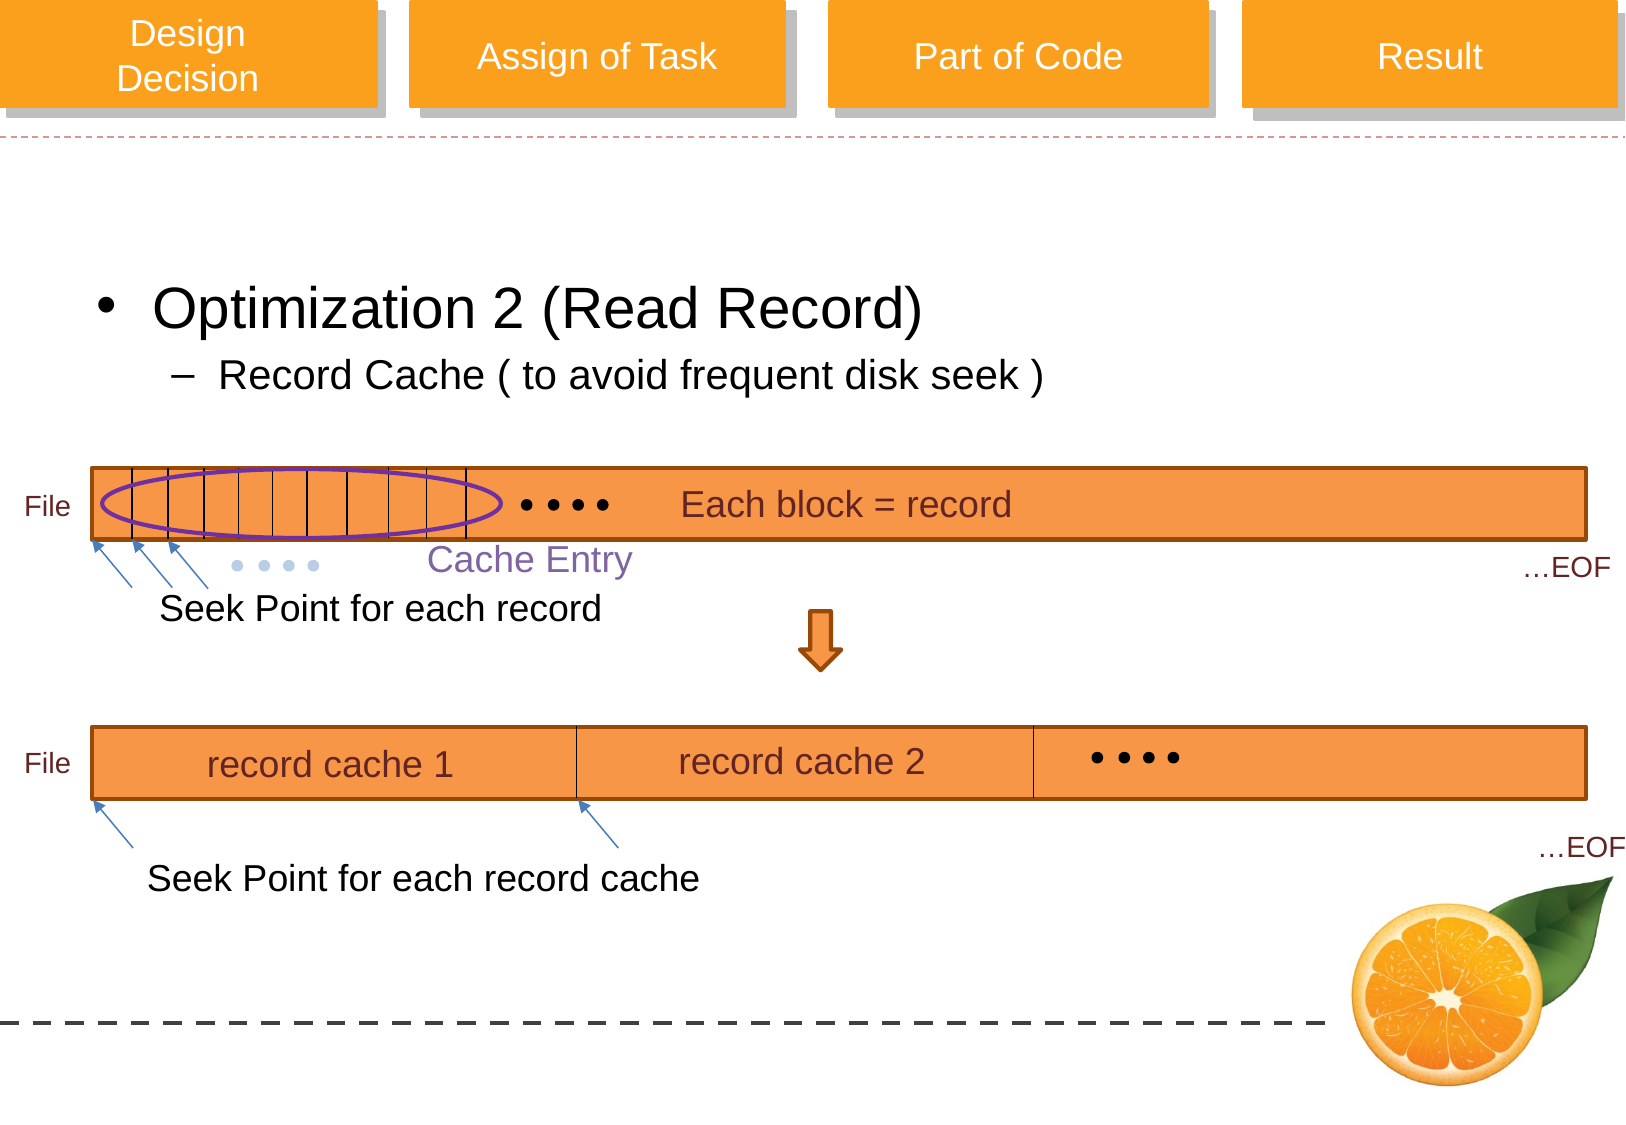

Optimization 2 (Read Record)
Record Cache ( to avoid frequent disk seek )

Each block = record
File

Cache Entry
…EOF

Seek Point for each record

record cache 2
record cache 1
File

…EOF
Seek Point for each record cache